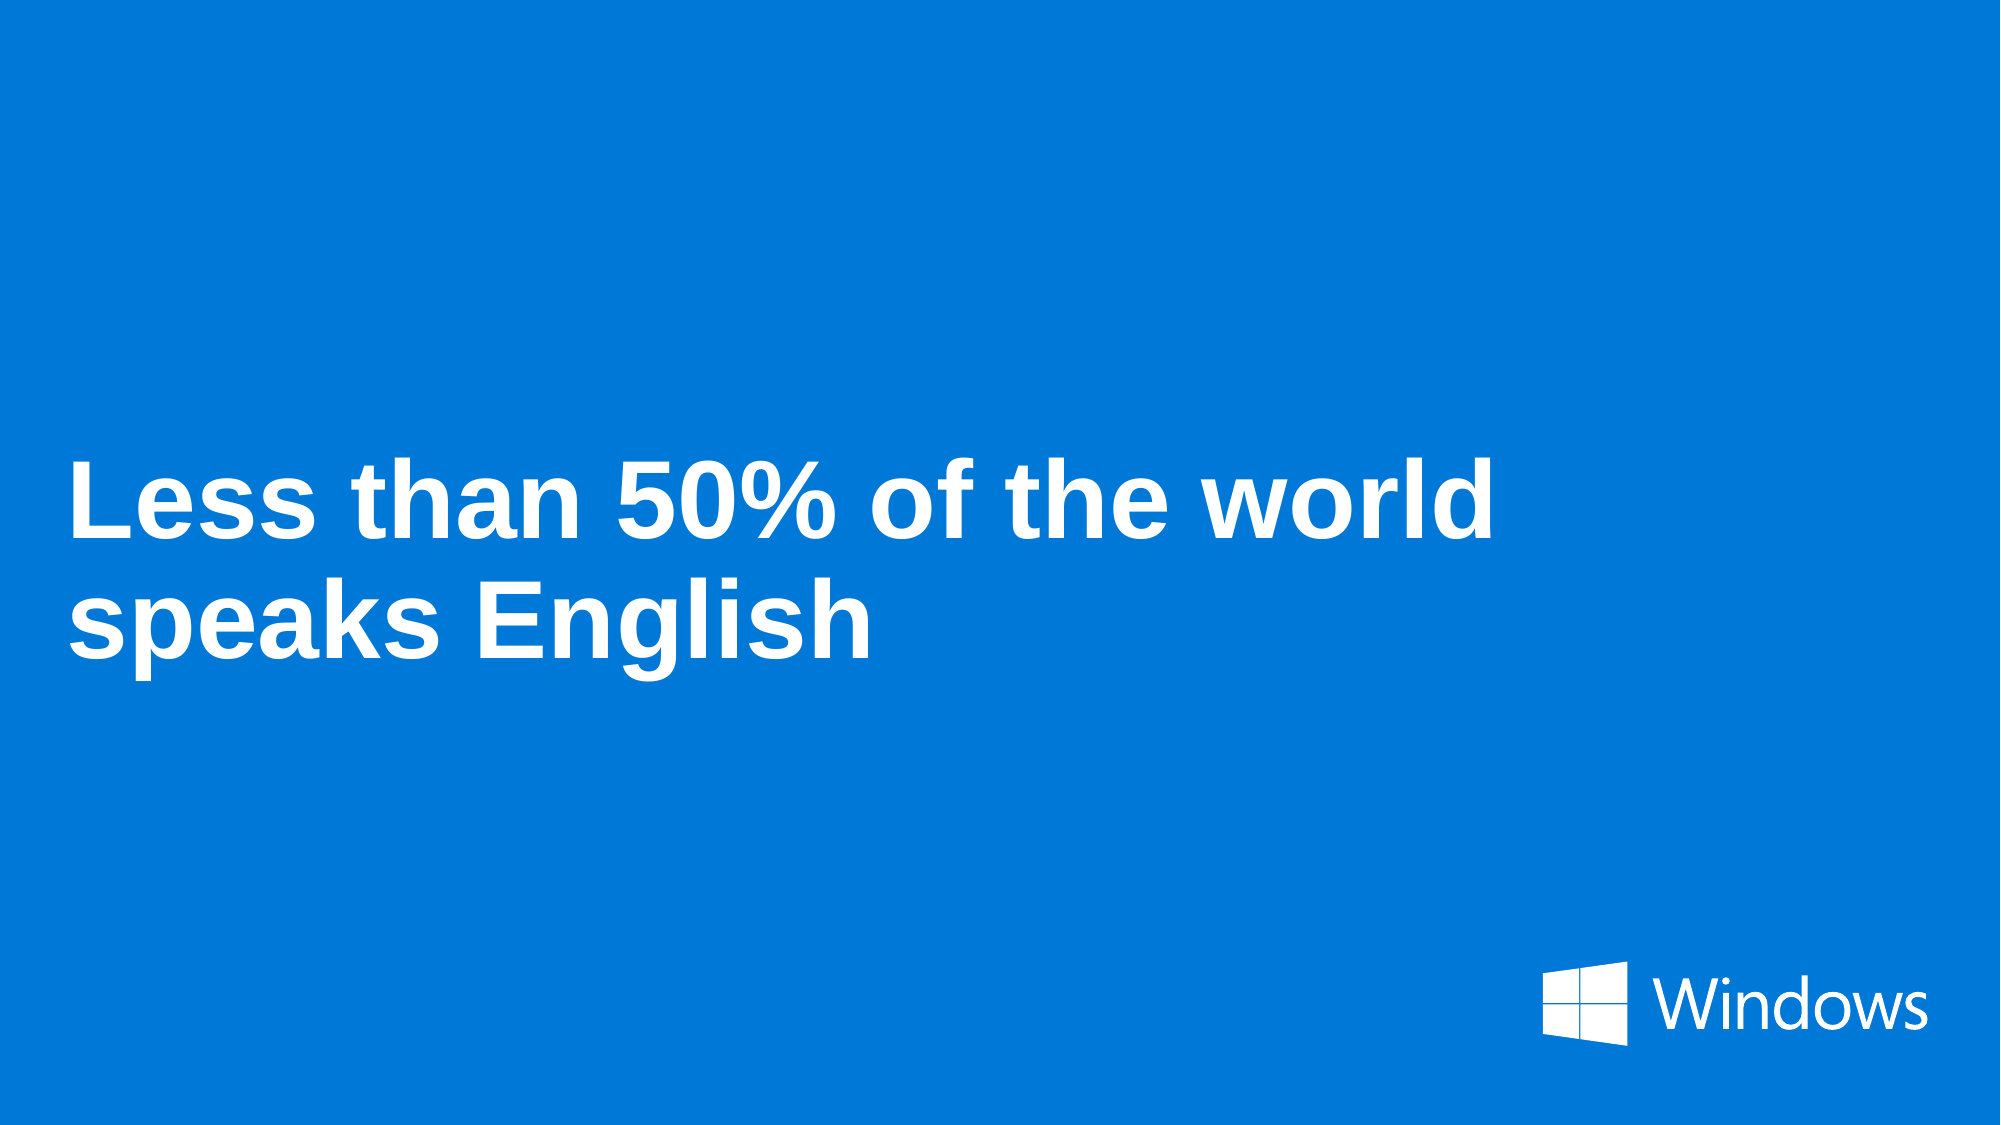

# Less than 50% of the world speaks English